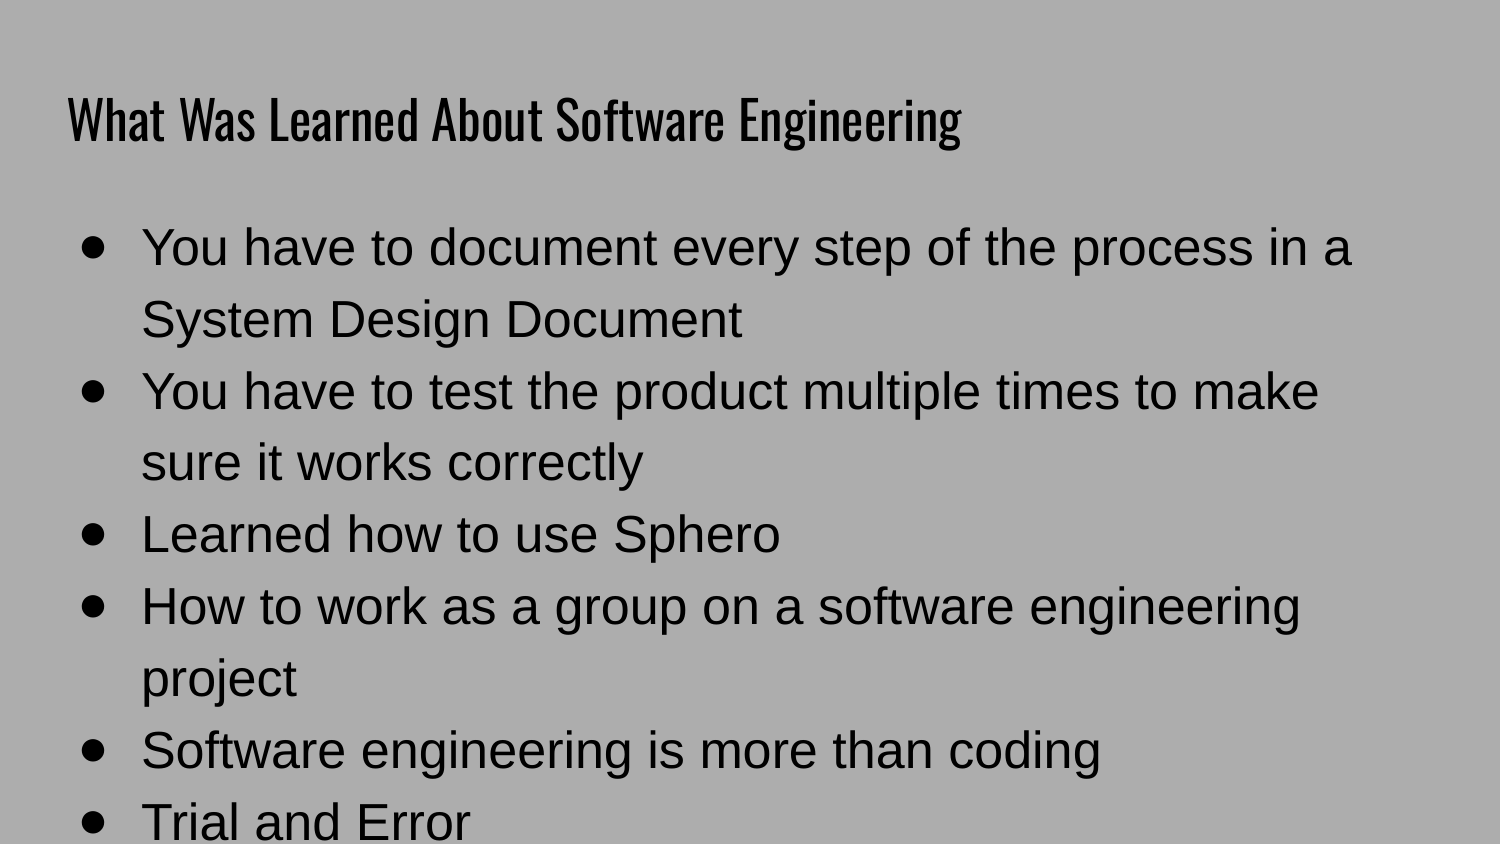

# What Was Learned About Software Engineering
You have to document every step of the process in a System Design Document
You have to test the product multiple times to make sure it works correctly
Learned how to use Sphero
How to work as a group on a software engineering project
Software engineering is more than coding
Trial and Error